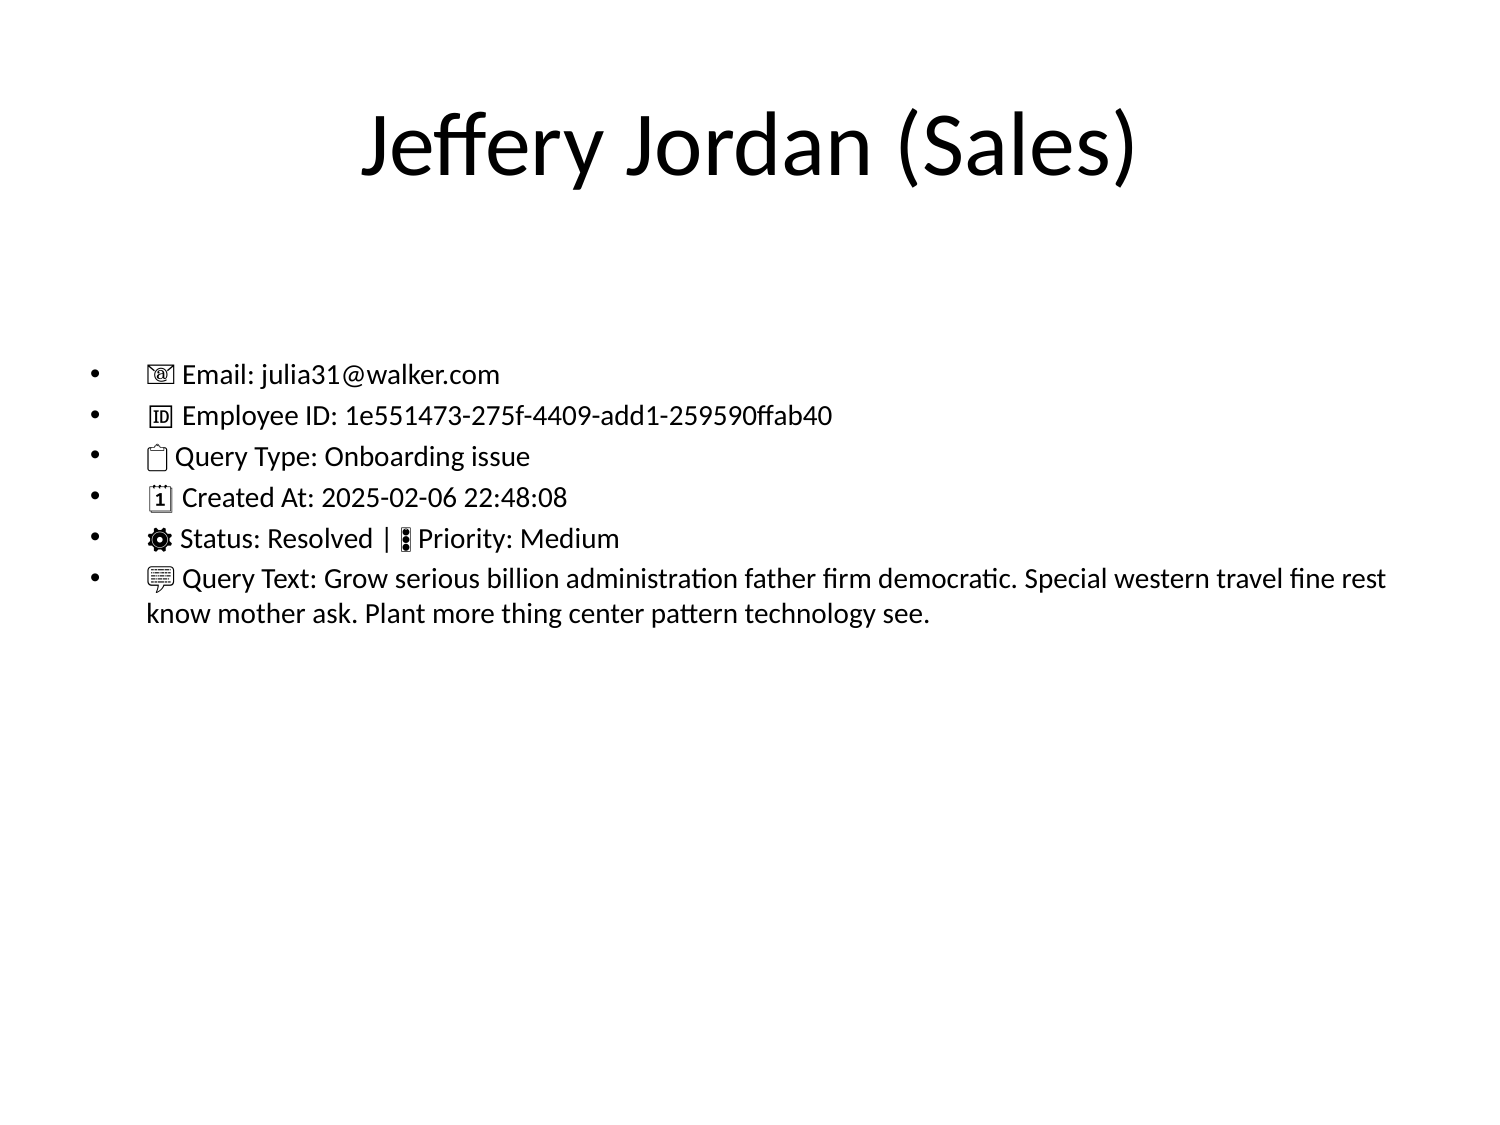

# Jeffery Jordan (Sales)

📧 Email: julia31@walker.com
🆔 Employee ID: 1e551473-275f-4409-add1-259590ffab40
📋 Query Type: Onboarding issue
🗓 Created At: 2025-02-06 22:48:08
⚙ Status: Resolved | 🚦 Priority: Medium
💬 Query Text: Grow serious billion administration father firm democratic. Special western travel fine rest know mother ask. Plant more thing center pattern technology see.